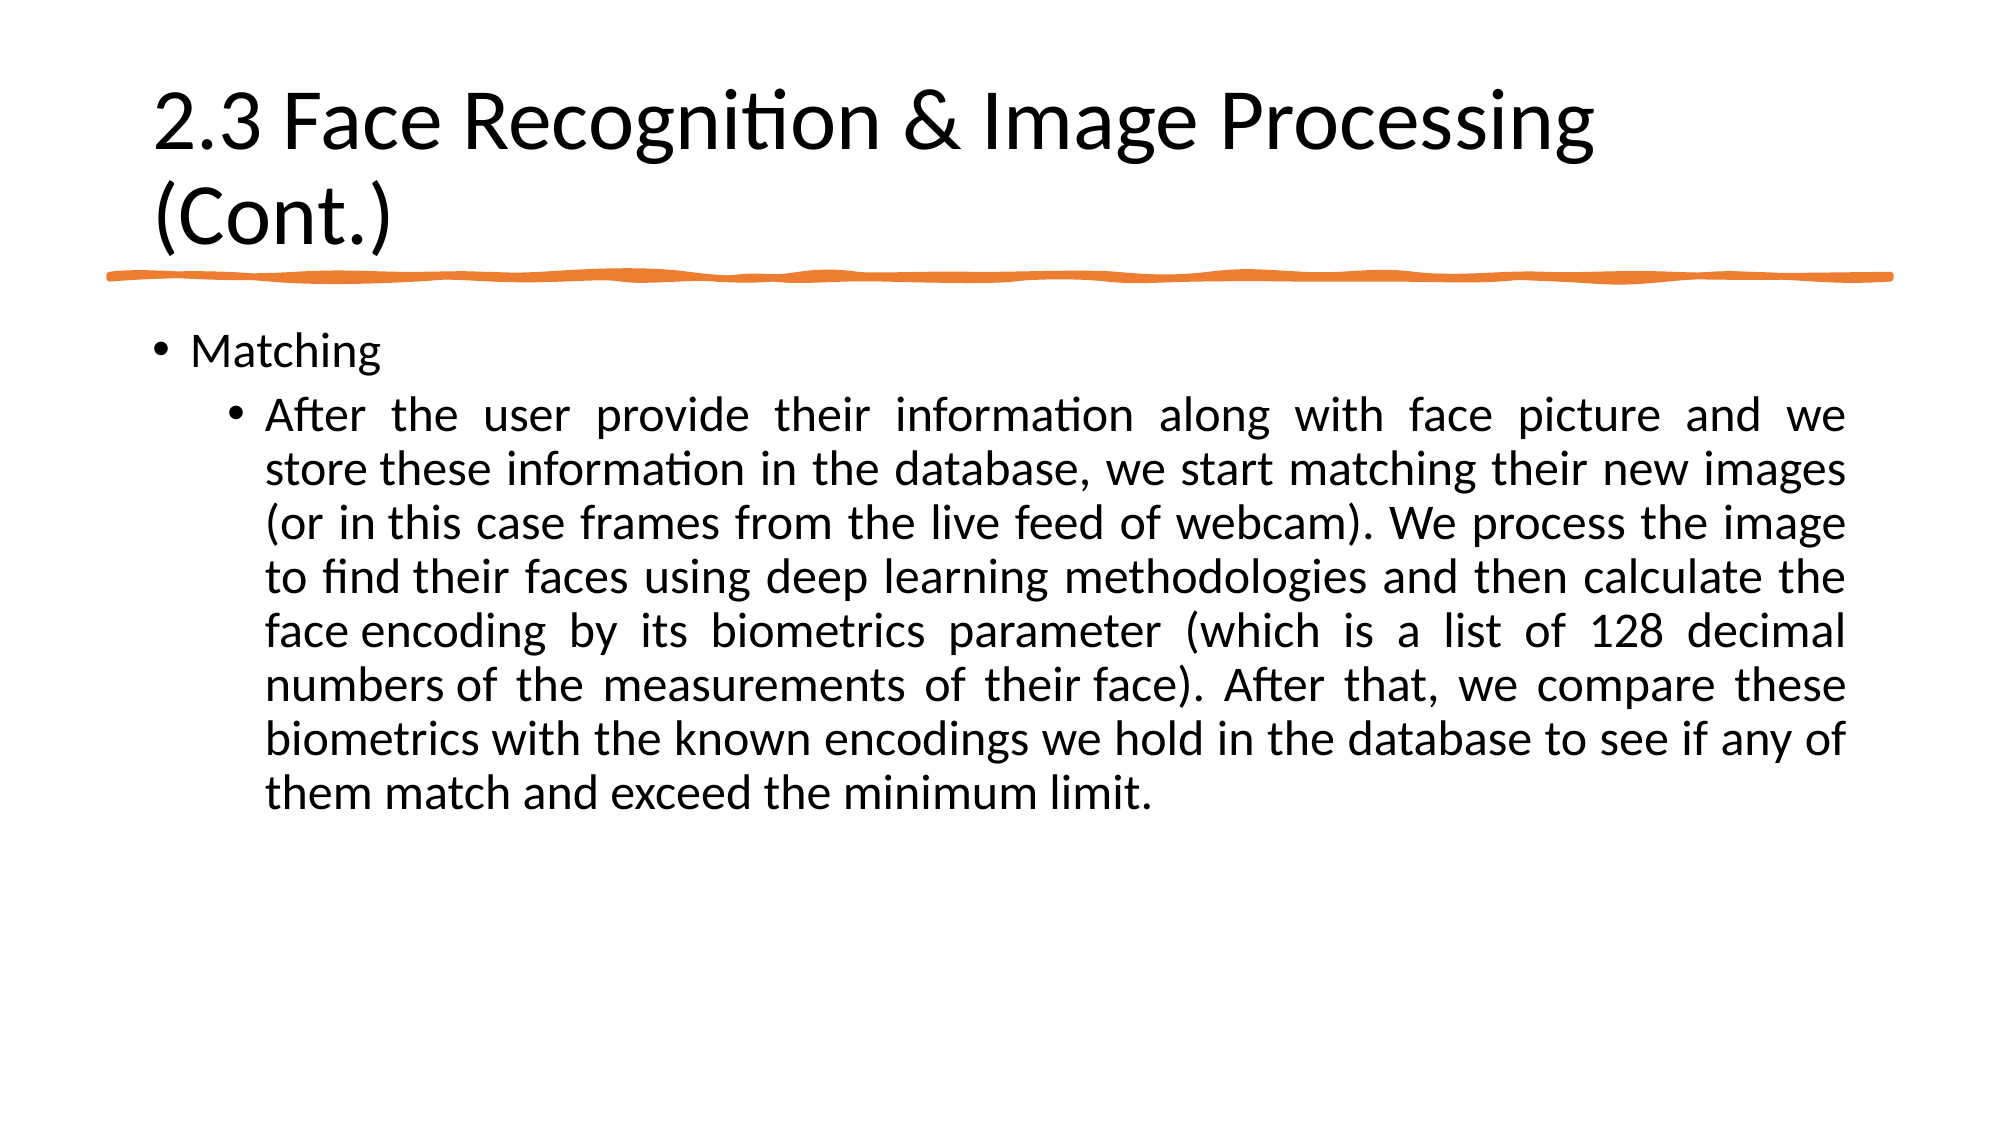

# 2.3 Face Recognition & Image Processing (Cont.)

Matching
After the user provide their information along with face picture and we store these information in the database, we start matching their new images (or in this case frames from the live feed of webcam). We process the image to find their faces using deep learning methodologies and then calculate the face encoding by its biometrics parameter (which is a list of 128 decimal numbers of the measurements of their face). After that, we compare these biometrics with the known encodings we hold in the database to see if any of them match and exceed the minimum limit.